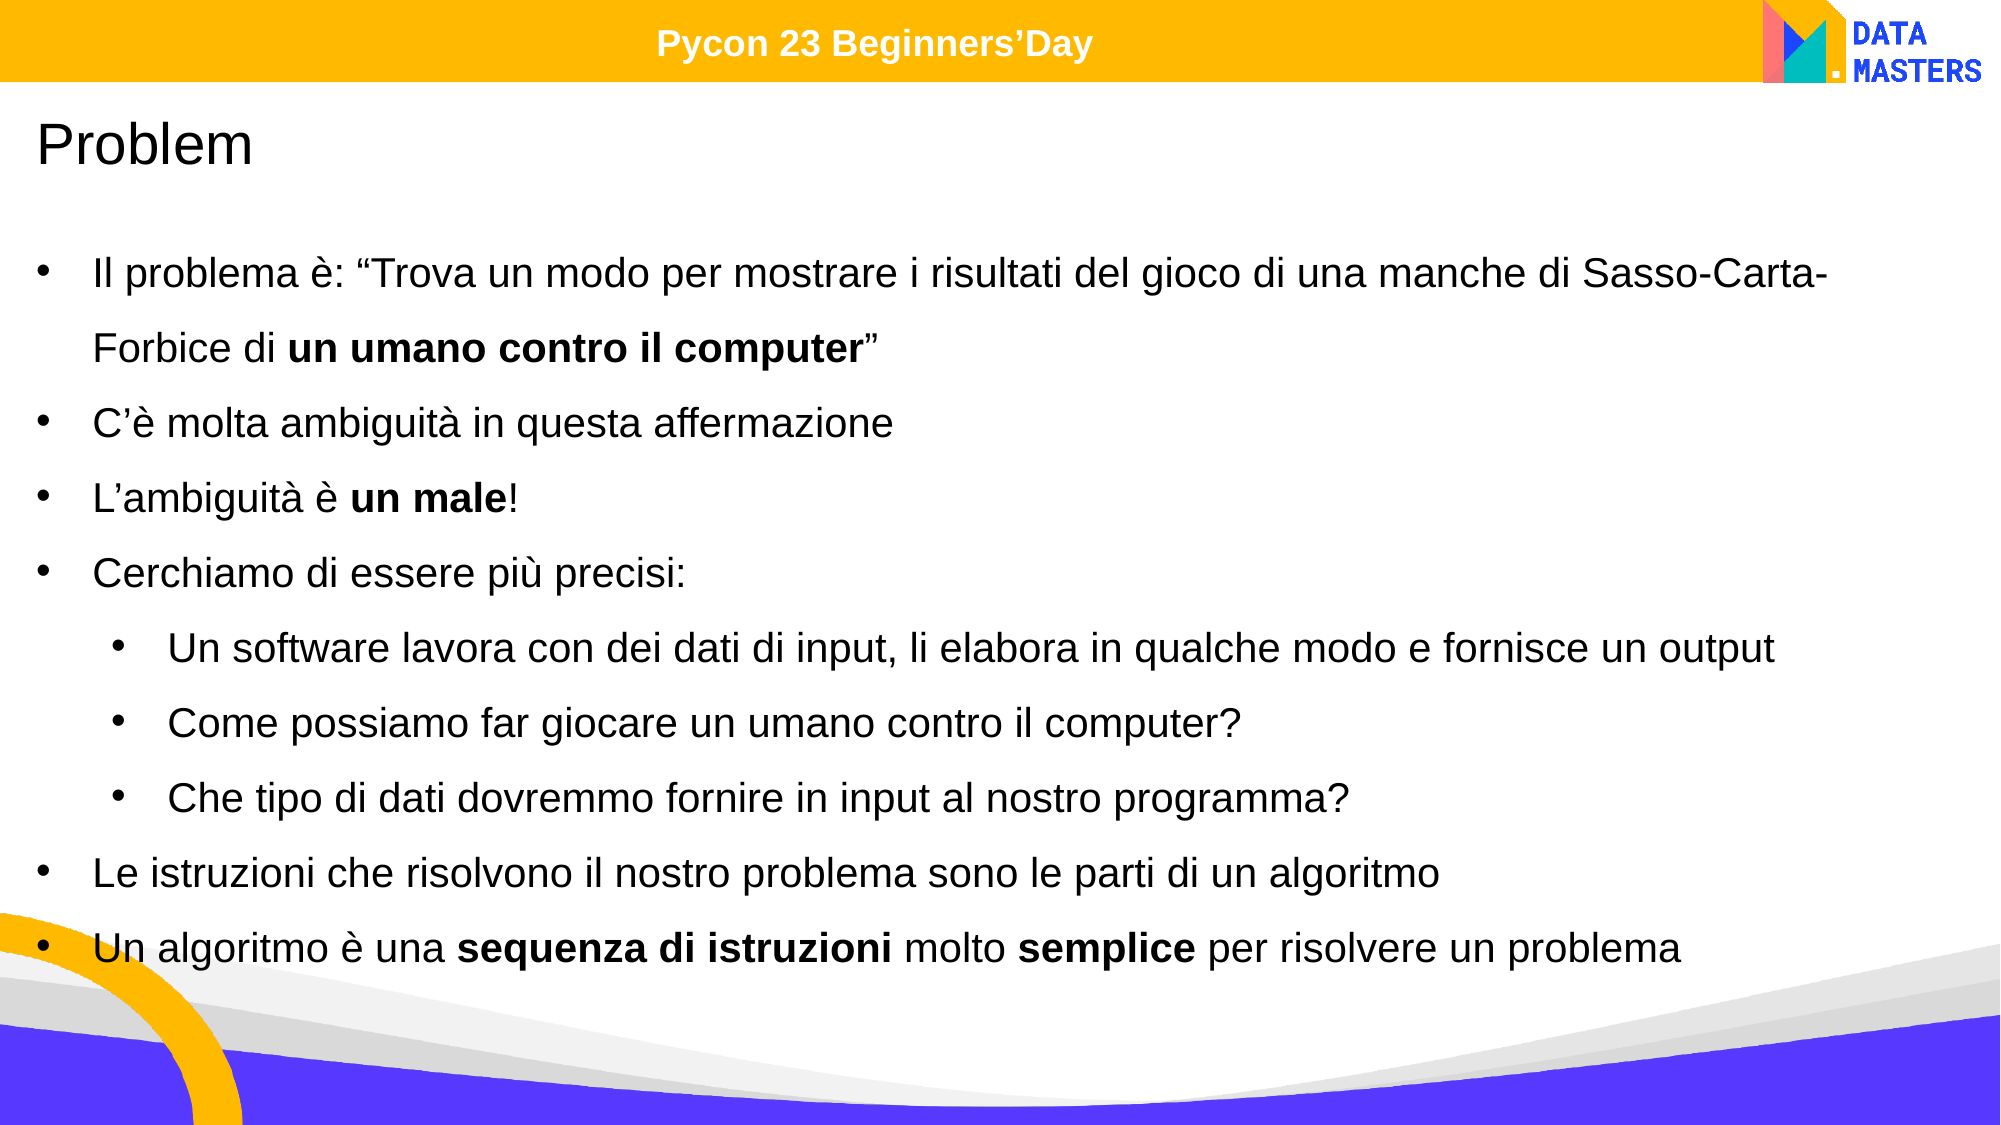

Pycon 23 Beginners’Day
Problem
Il problema è: “Trova un modo per mostrare i risultati del gioco di una manche di Sasso-Carta-Forbice di un umano contro il computer”
C’è molta ambiguità in questa affermazione
L’ambiguità è un male!
Cerchiamo di essere più precisi:
Un software lavora con dei dati di input, li elabora in qualche modo e fornisce un output
Come possiamo far giocare un umano contro il computer?
Che tipo di dati dovremmo fornire in input al nostro programma?
Le istruzioni che risolvono il nostro problema sono le parti di un algoritmo
Un algoritmo è una sequenza di istruzioni molto semplice per risolvere un problema